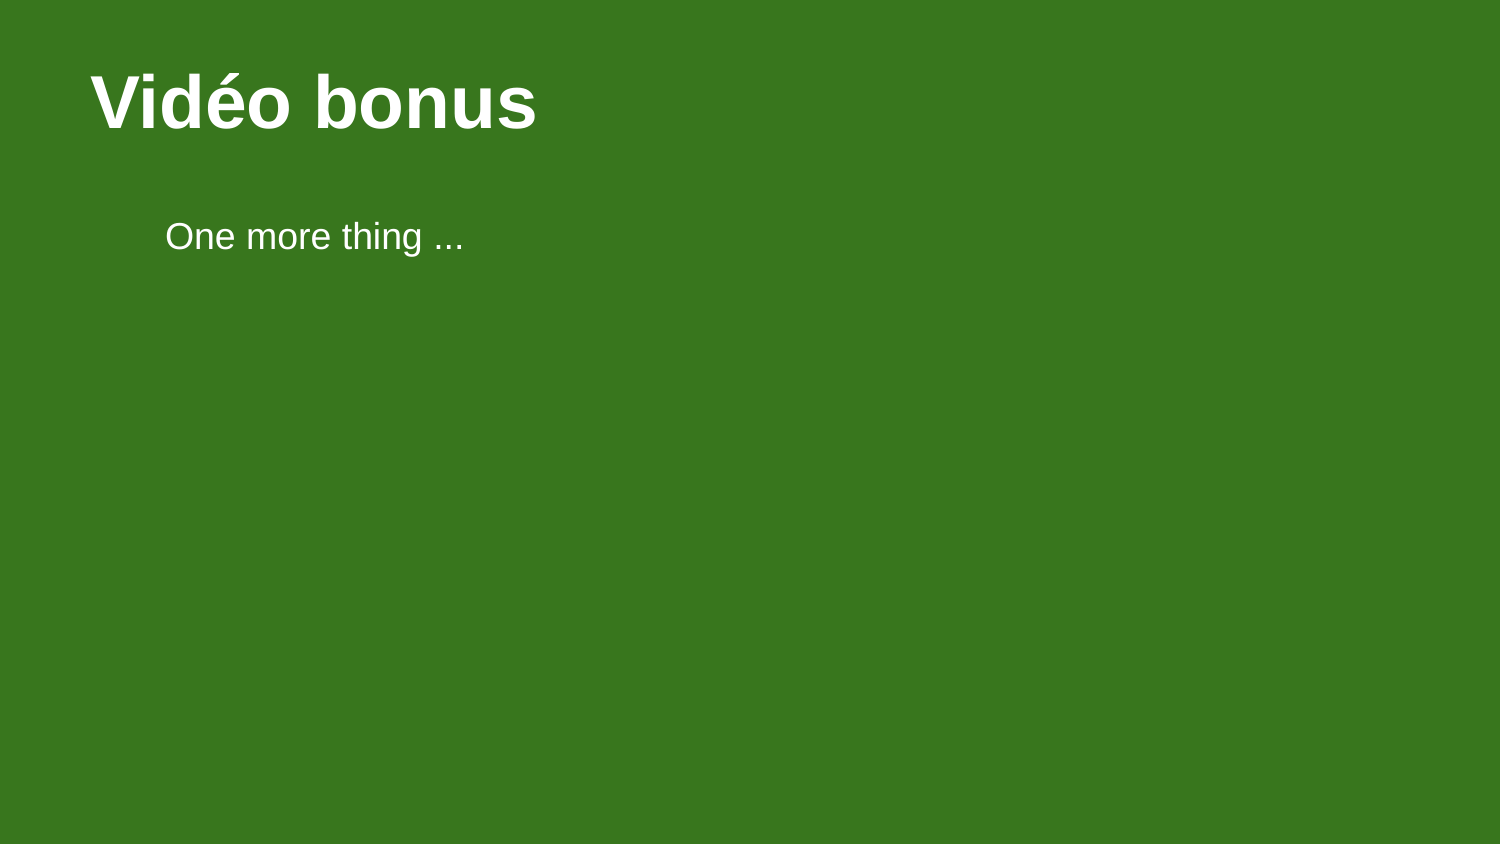

# Vidéo bonus
One more thing ...